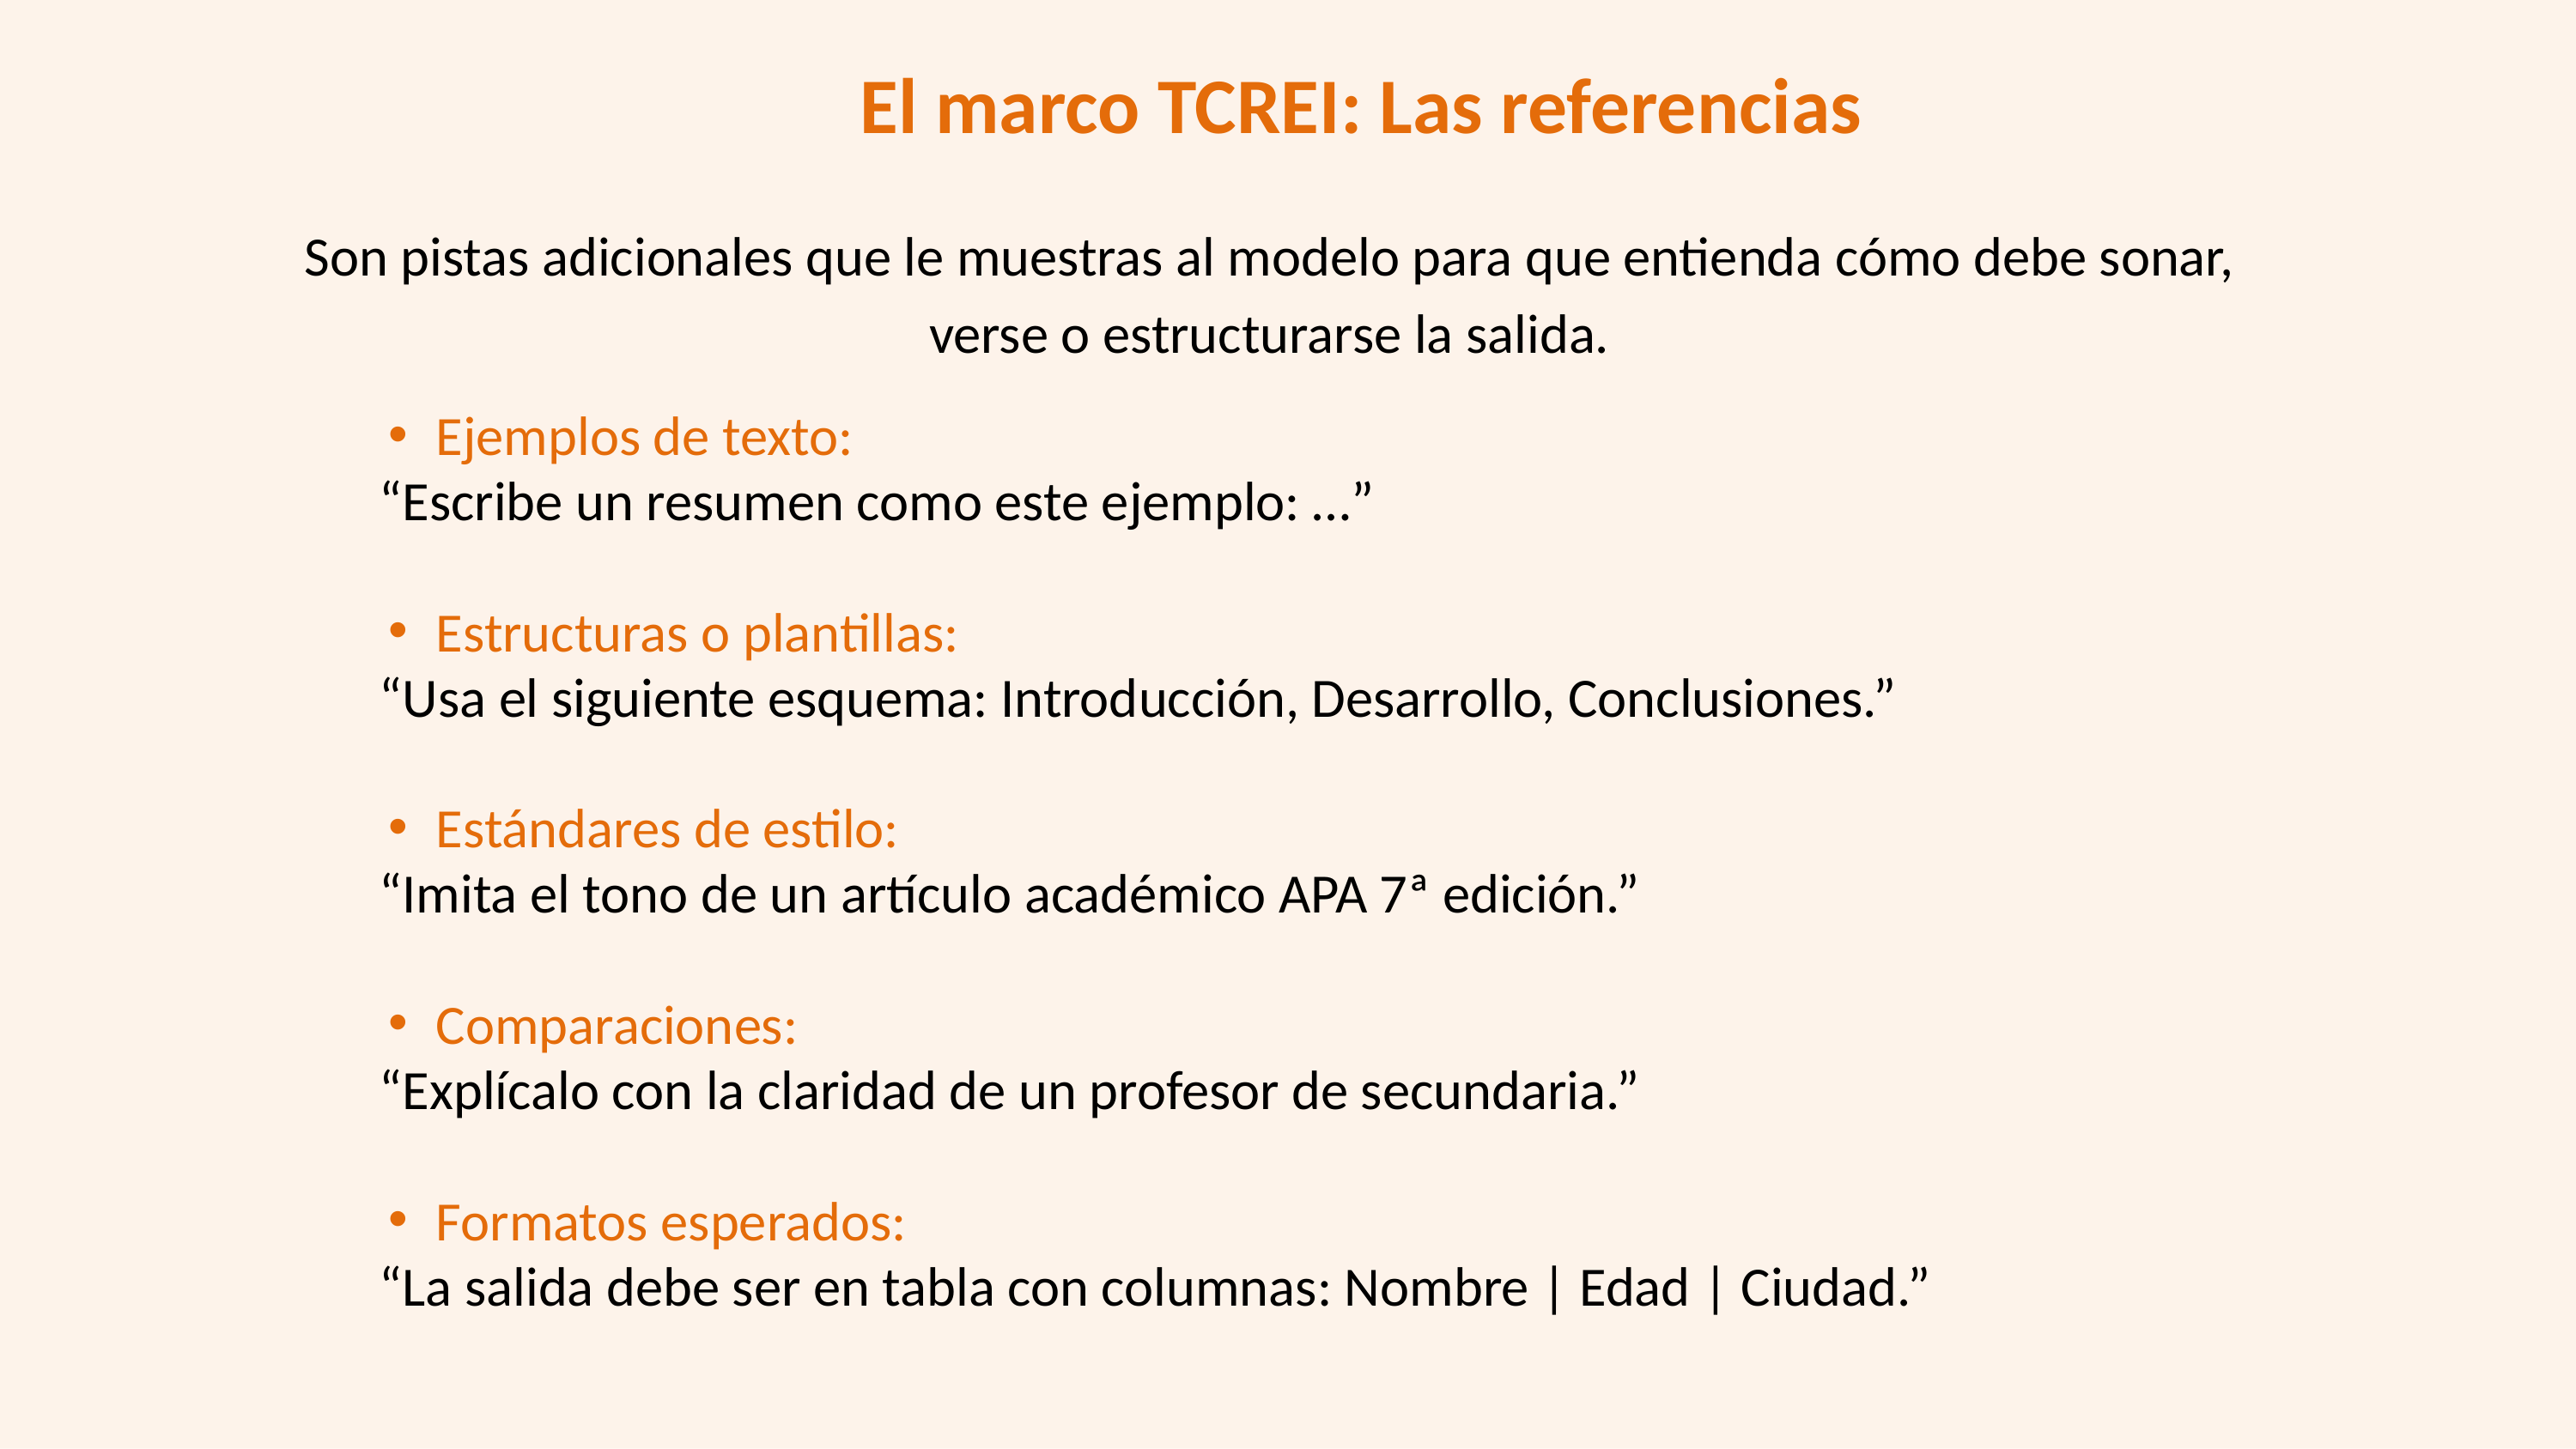

El marco TCREI: Las referencias
Son pistas adicionales que le muestras al modelo para que entienda cómo debe sonar, verse o estructurarse la salida.
Ejemplos de texto:
   “Escribe un resumen como este ejemplo: …”

Estructuras o plantillas:
   “Usa el siguiente esquema: Introducción, Desarrollo, Conclusiones.”

Estándares de estilo:
   “Imita el tono de un artículo académico APA 7ª edición.”

Comparaciones:
   “Explícalo con la claridad de un profesor de secundaria.”

Formatos esperados:
   “La salida debe ser en tabla con columnas: Nombre | Edad | Ciudad.”